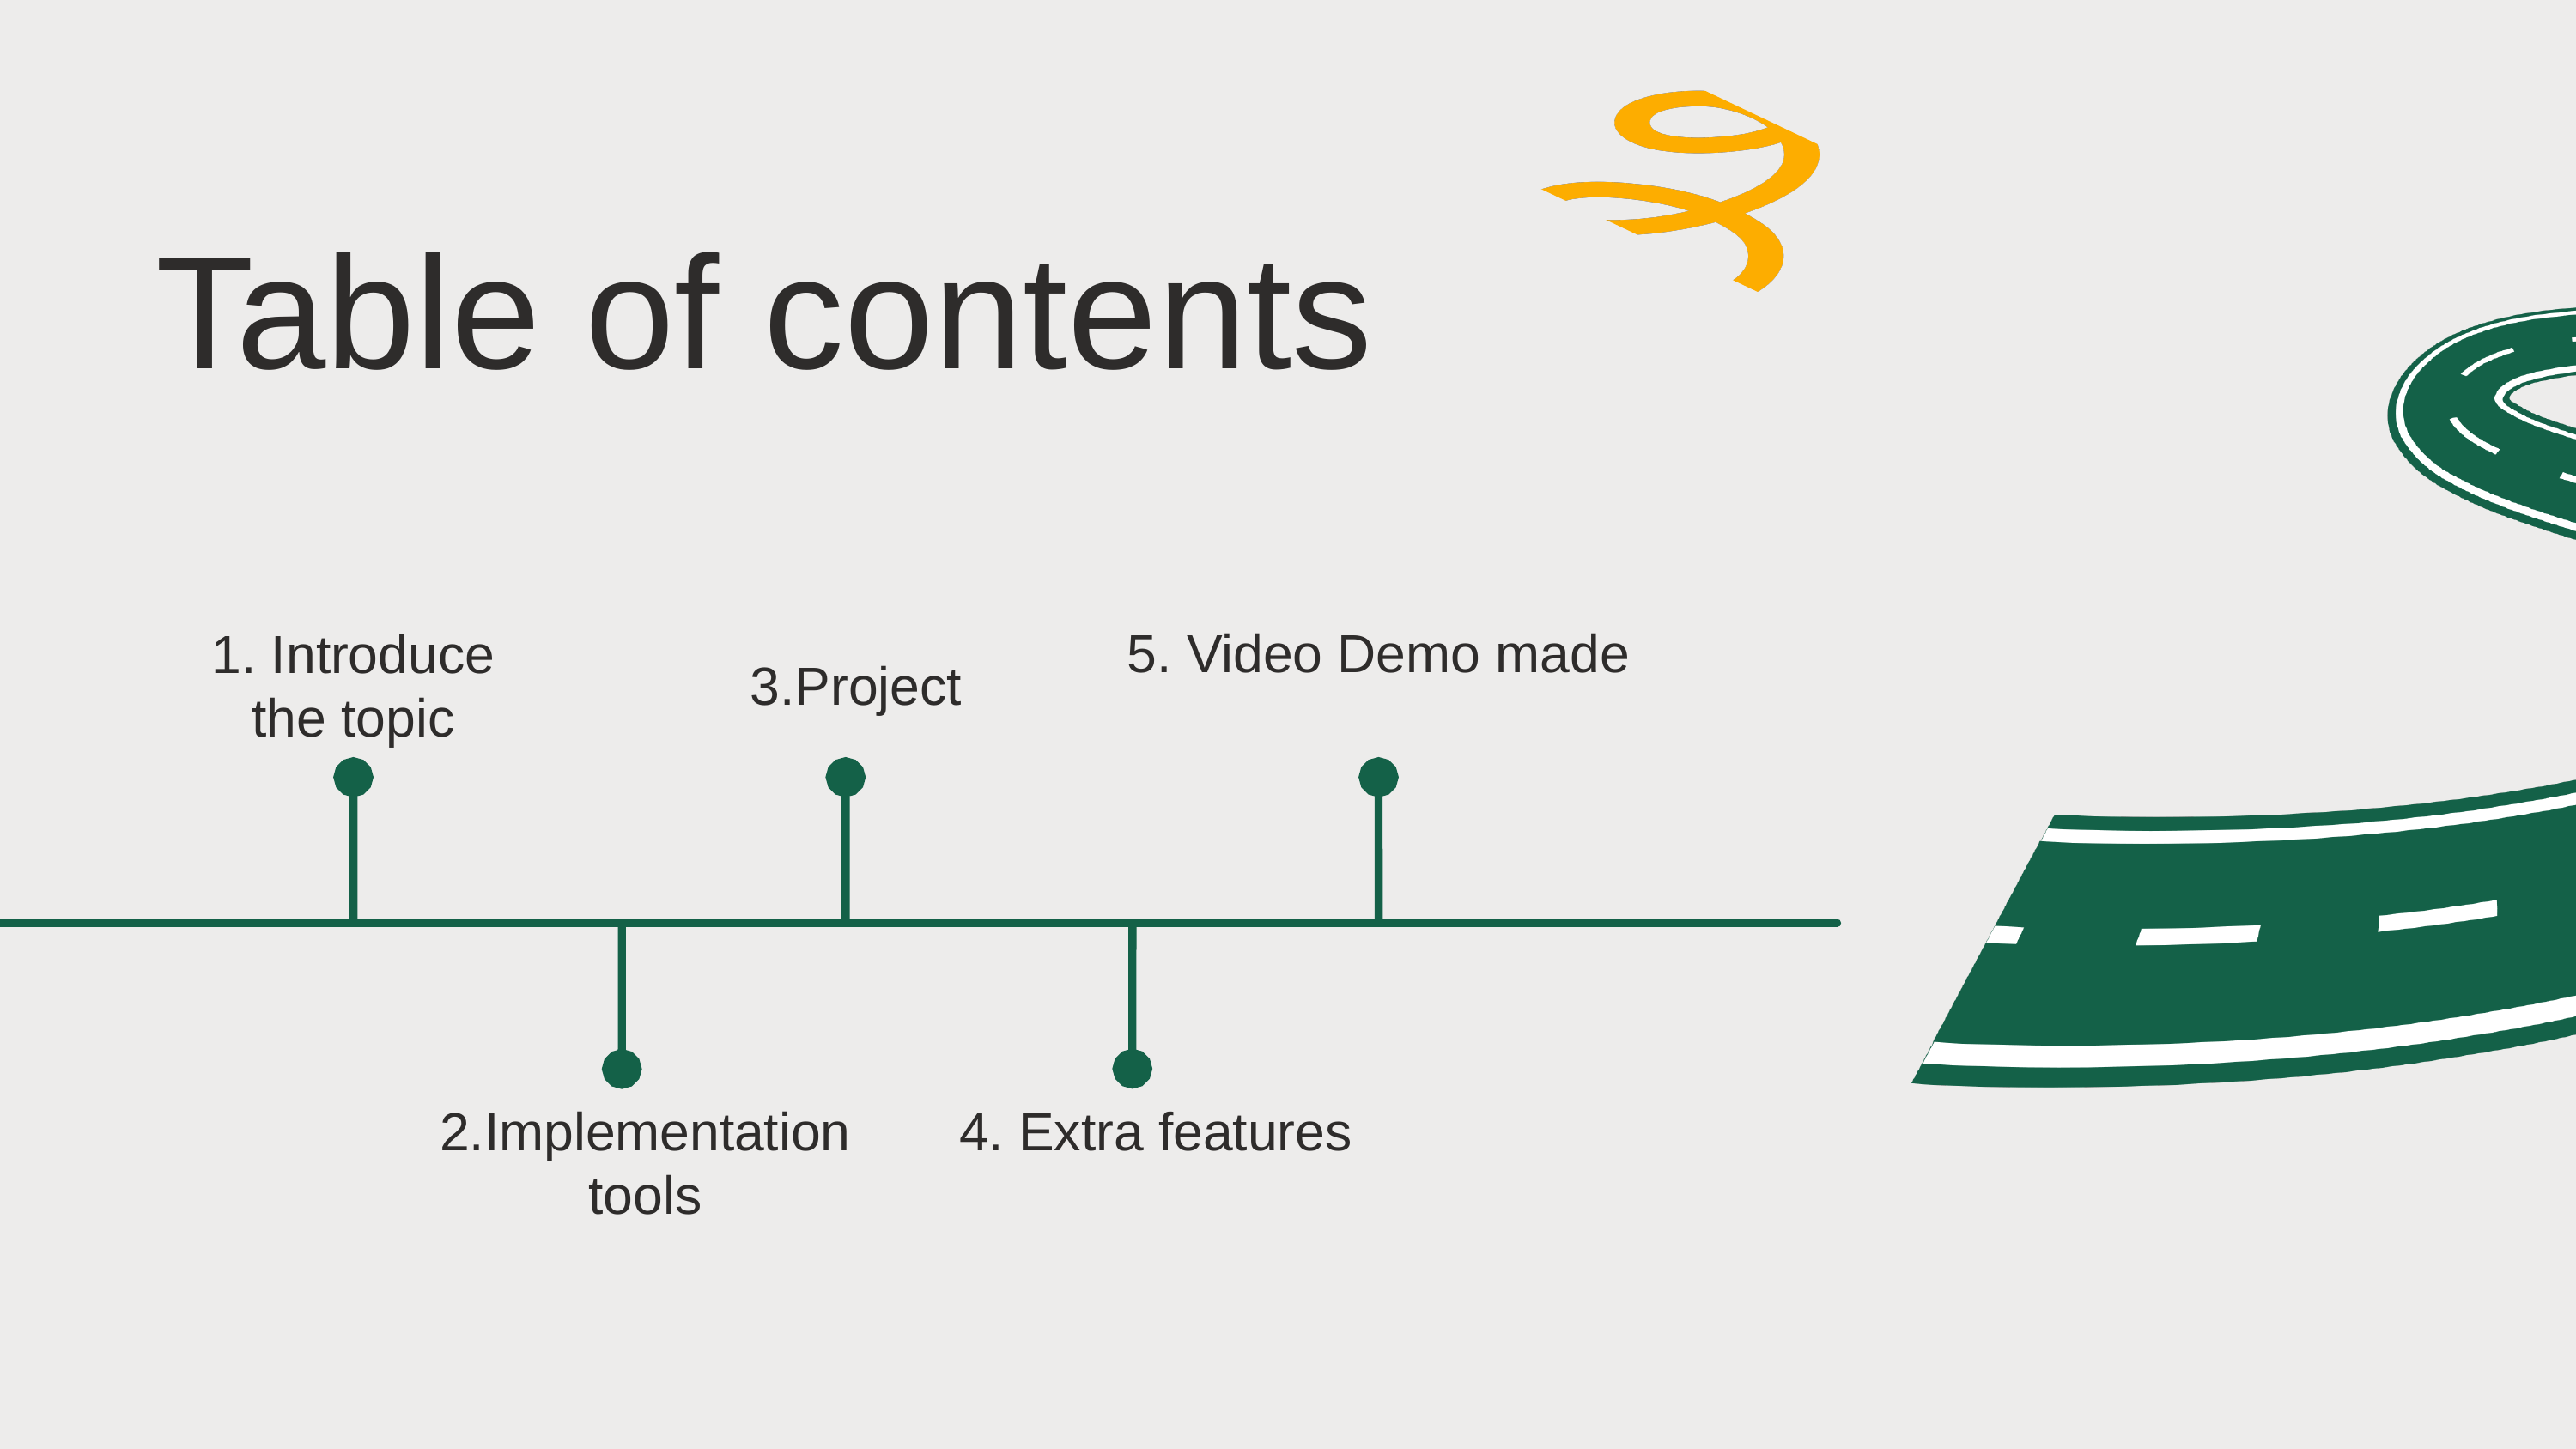

Table of contents

5. Video Demo made
1. Introduce the topic
3.Project

2.Implementation tools
4. Extra features